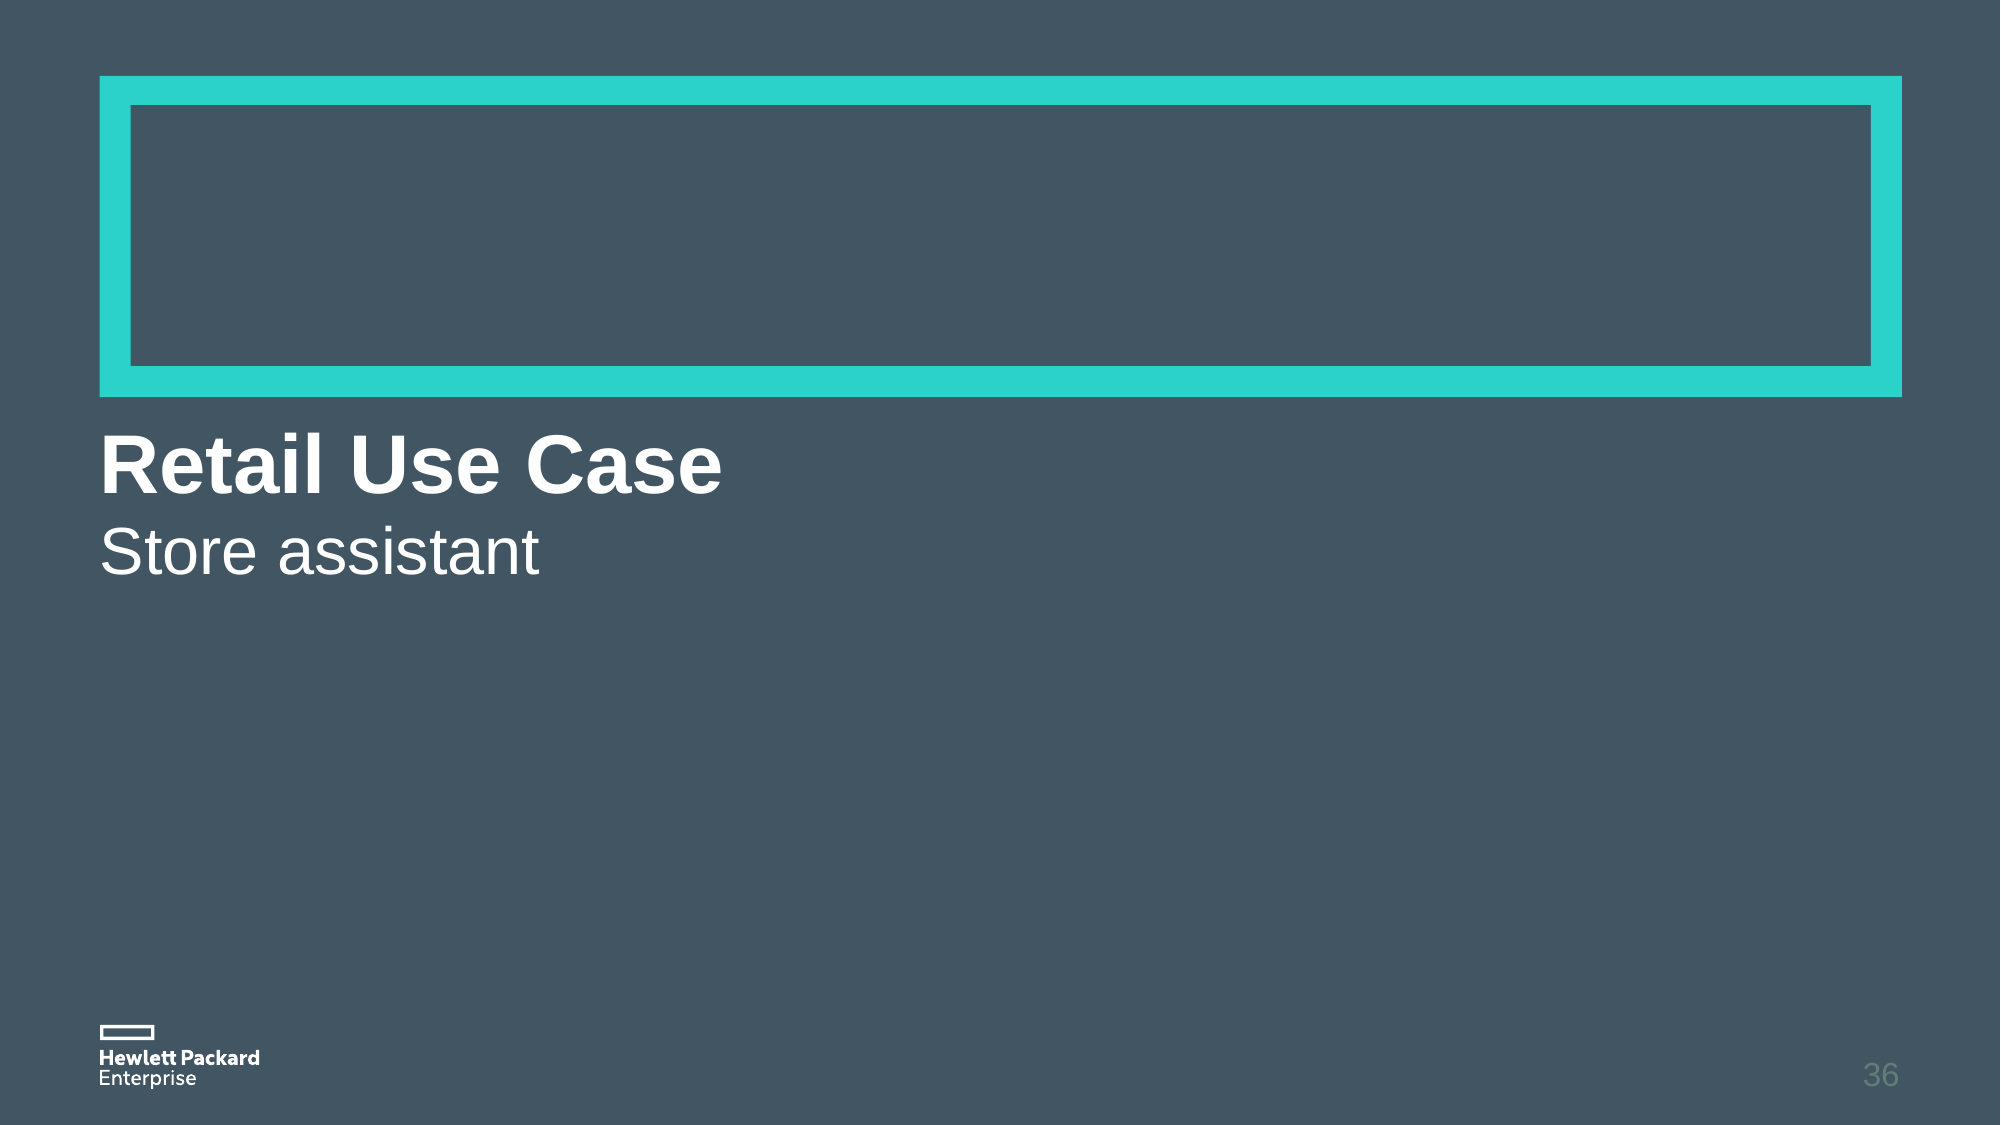

# Retail Use Case
Store assistant
36